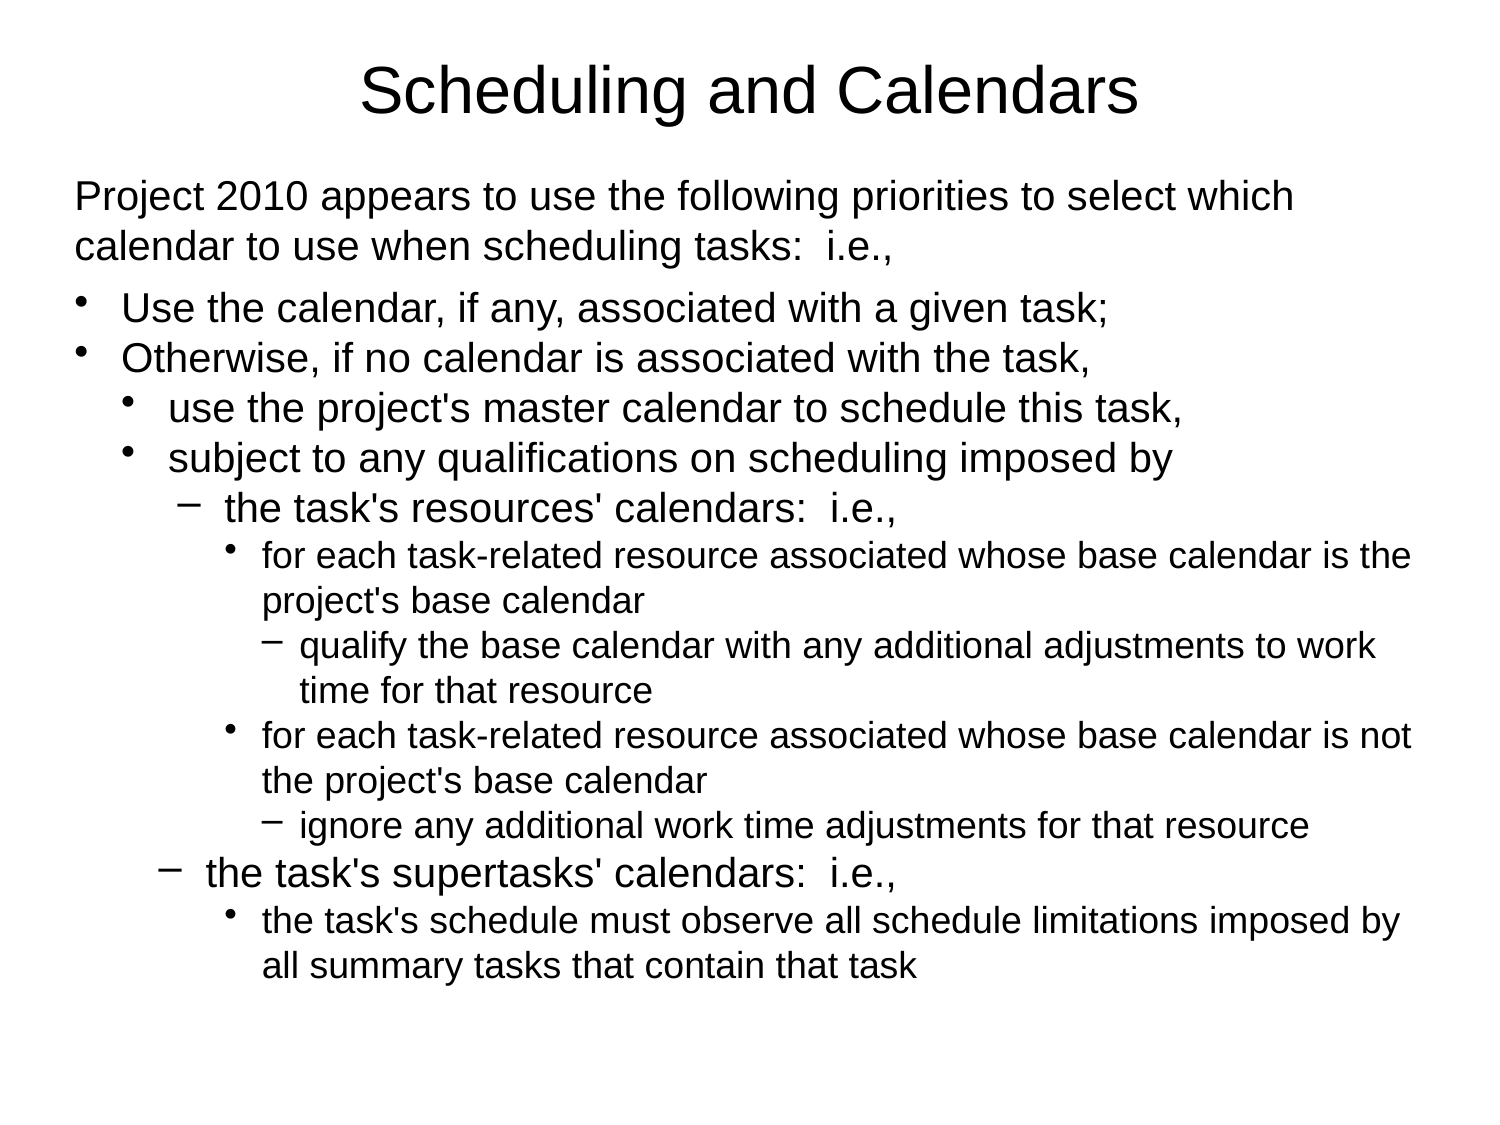

# Scheduling and Calendars
Project 2010 appears to use the following priorities to select which calendar to use when scheduling tasks:  i.e.,
Use the calendar, if any, associated with a given task;
Otherwise, if no calendar is associated with the task,
use the project's master calendar to schedule this task,
subject to any qualifications on scheduling imposed by
the task's resources' calendars:  i.e.,
for each task-related resource associated whose base calendar is the project's base calendar
qualify the base calendar with any additional adjustments to work time for that resource
for each task-related resource associated whose base calendar is not the project's base calendar
ignore any additional work time adjustments for that resource
the task's supertasks' calendars:  i.e.,
the task's schedule must observe all schedule limitations imposed by all summary tasks that contain that task